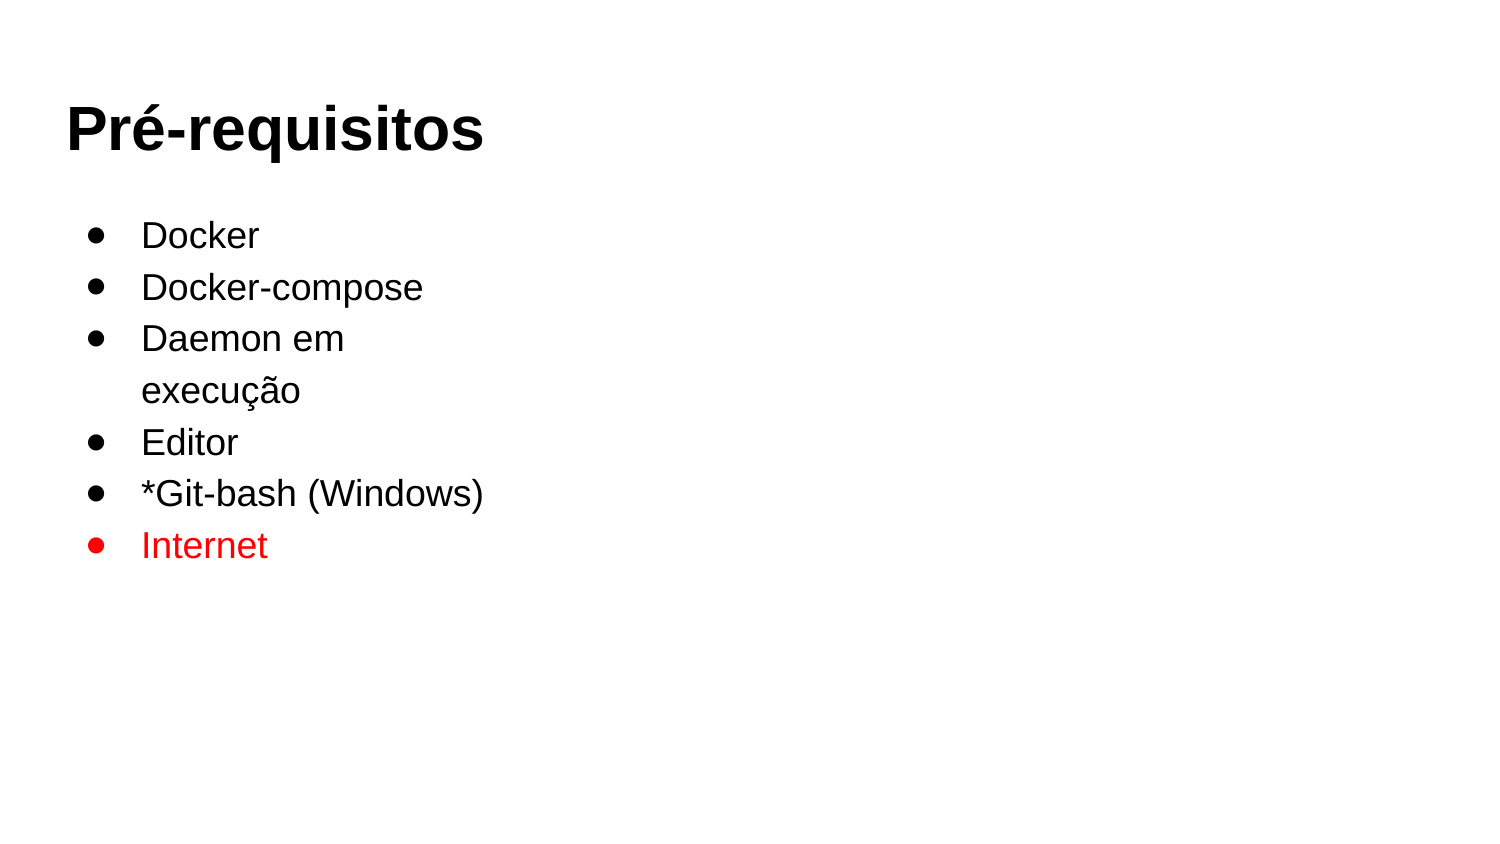

# Pré-requisitos
Docker
Docker-compose
Daemon em execução
Editor
*Git-bash (Windows)
Internet